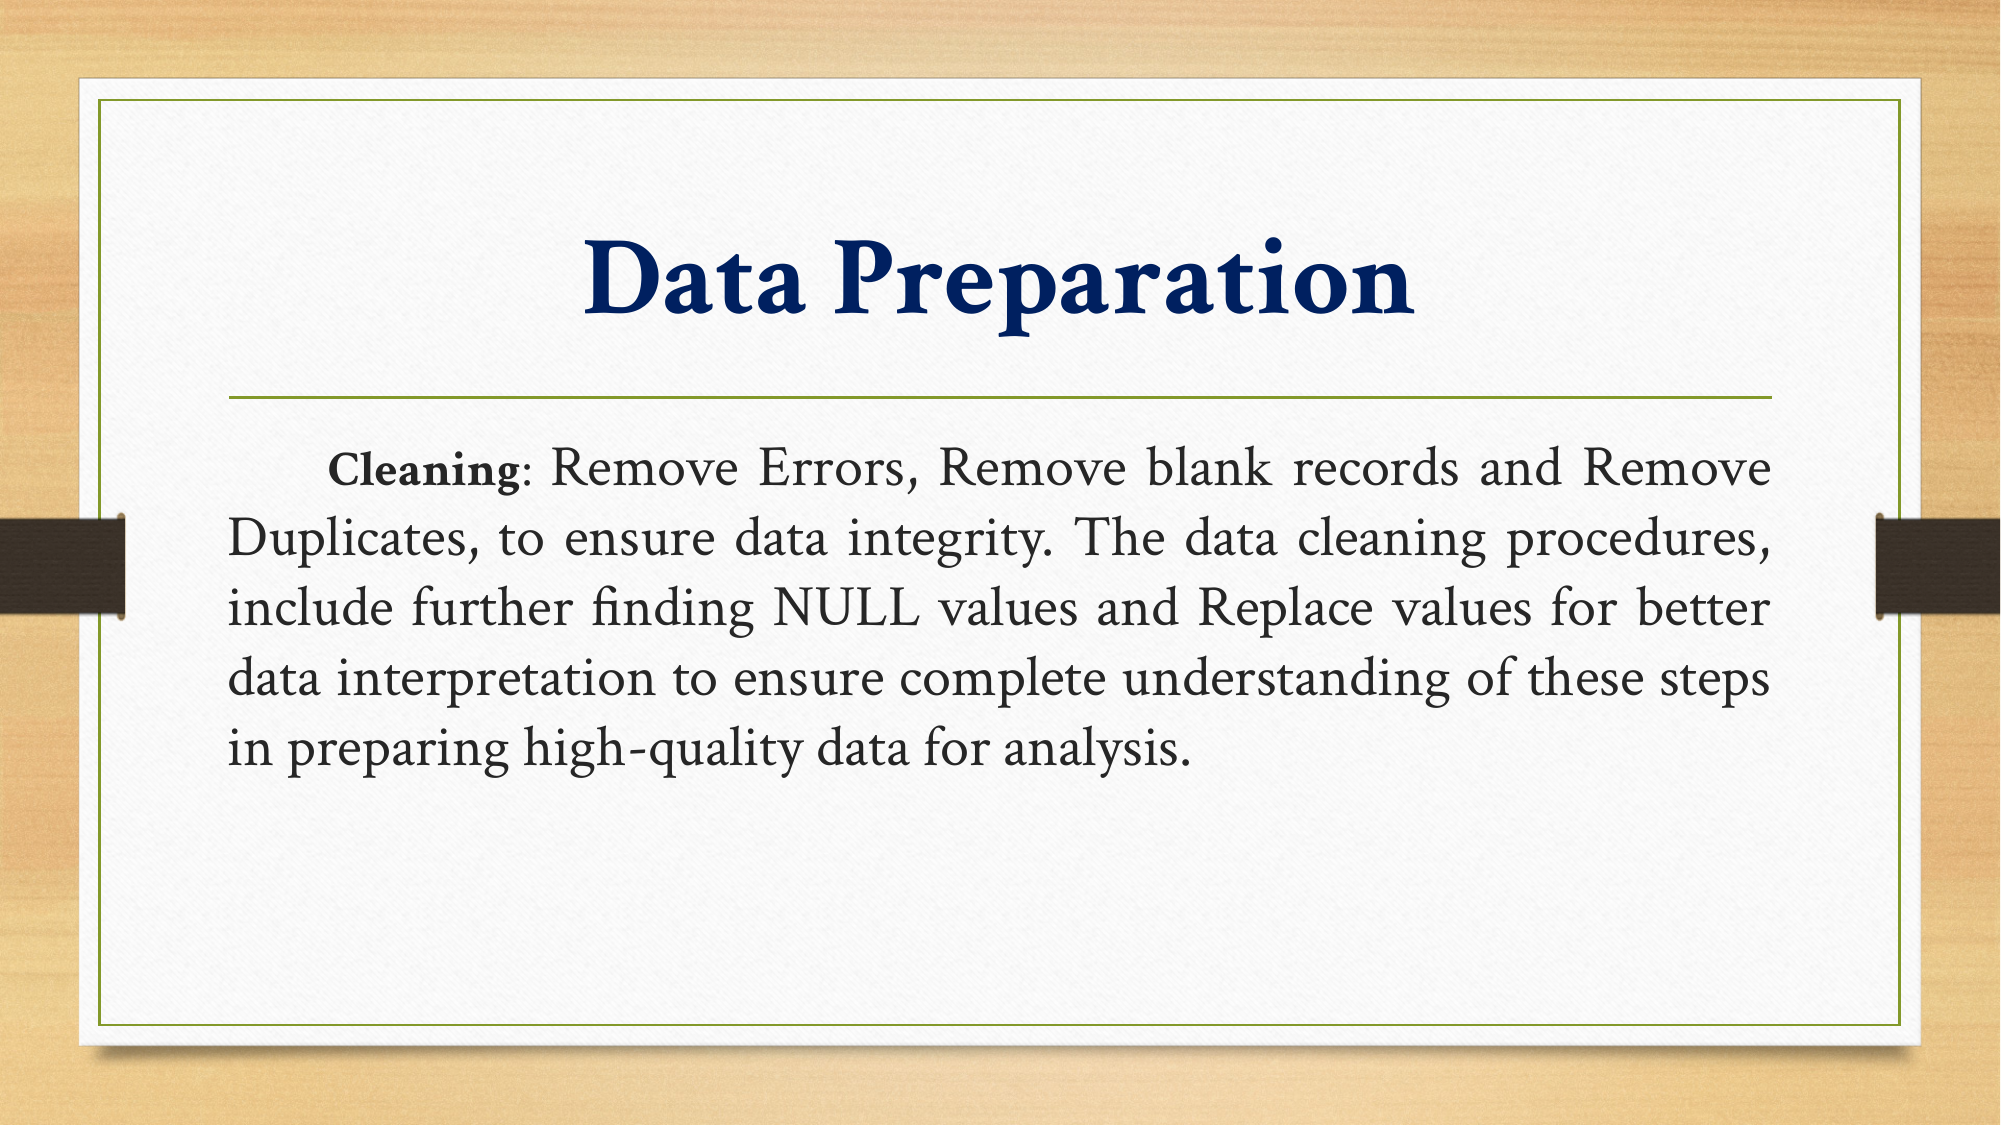

# Data Preparation
      Cleaning: Remove Errors, Remove blank records and Remove Duplicates, to ensure data integrity. The data cleaning procedures, include further finding NULL values and Replace values for better data interpretation to ensure complete understanding of these steps in preparing high-quality data for analysis.